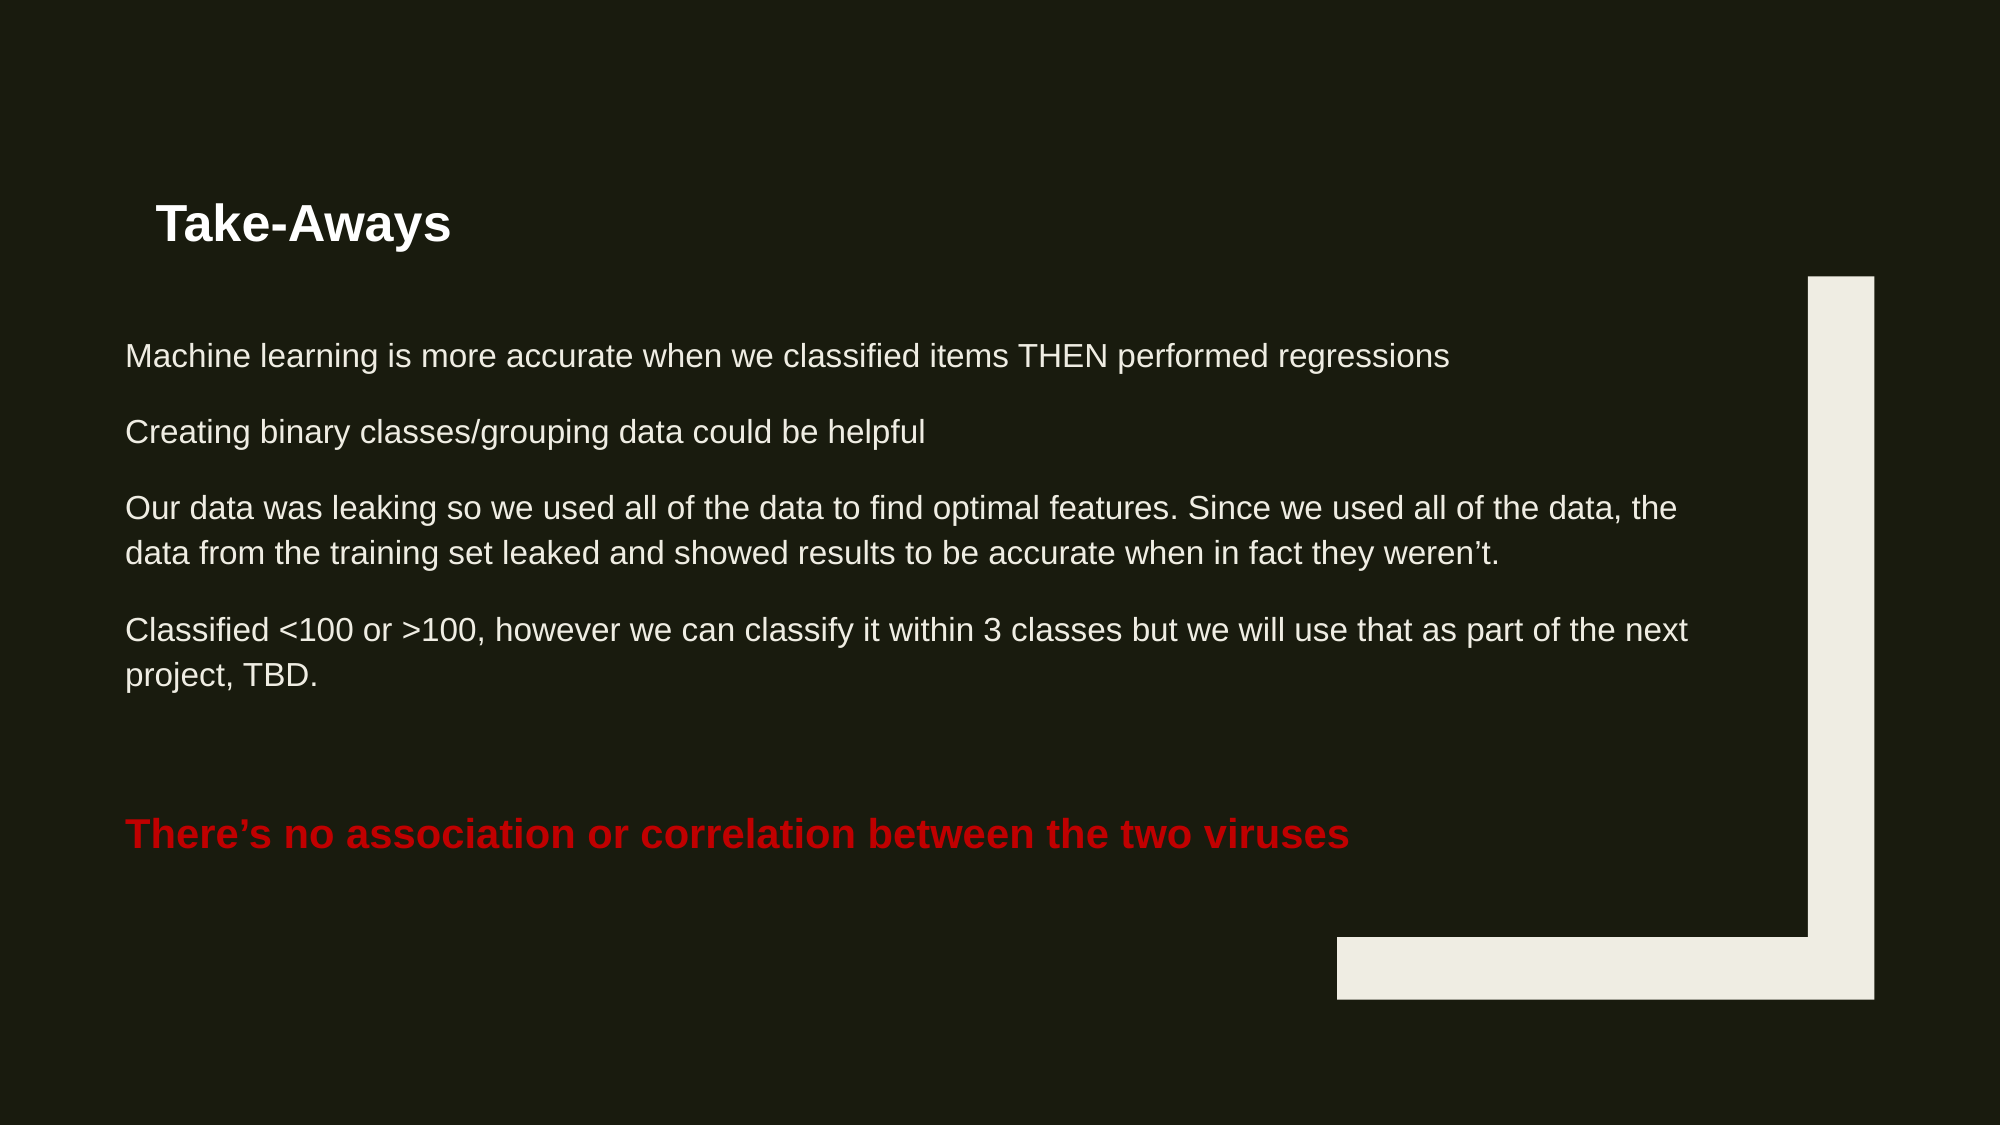

Take-Aways
Machine learning is more accurate when we classified items THEN performed regressions
Creating binary classes/grouping data could be helpful
Our data was leaking so we used all of the data to find optimal features. Since we used all of the data, the data from the training set leaked and showed results to be accurate when in fact they weren’t.
Classified <100 or >100, however we can classify it within 3 classes but we will use that as part of the next project, TBD.

There’s no association or correlation between the two viruses